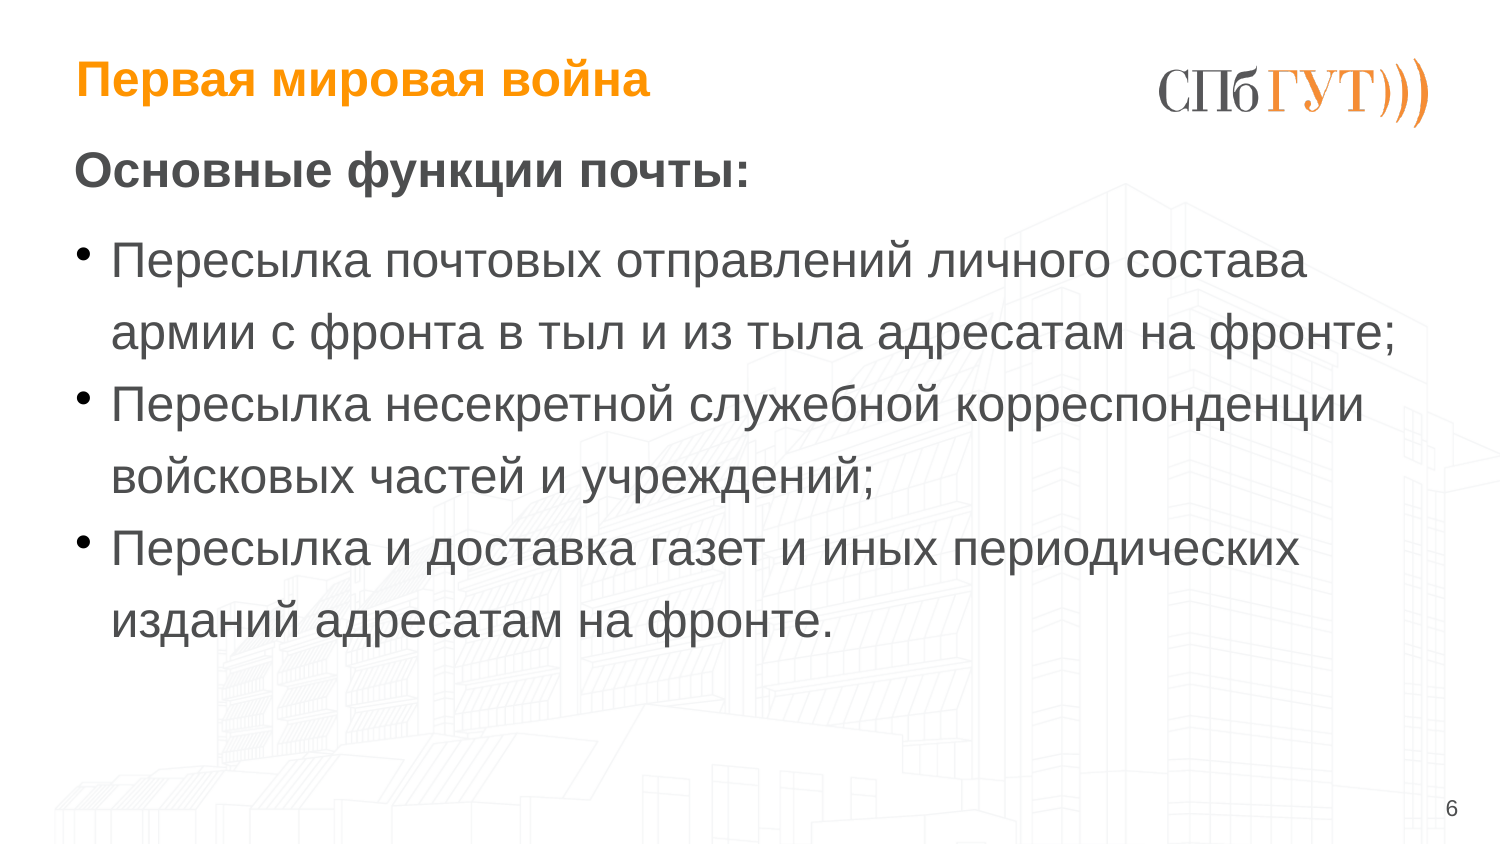

# Первая мировая война
Основные функции почты:

Пересылка почтовых отправлений личного состава армии с фронта в тыл и из тыла адресатам на фронте;
Пересылка несекретной служебной корреспонденции войсковых частей и учреждений;
Пересылка и доставка газет и иных периодических изданий адресатам на фронте.

6